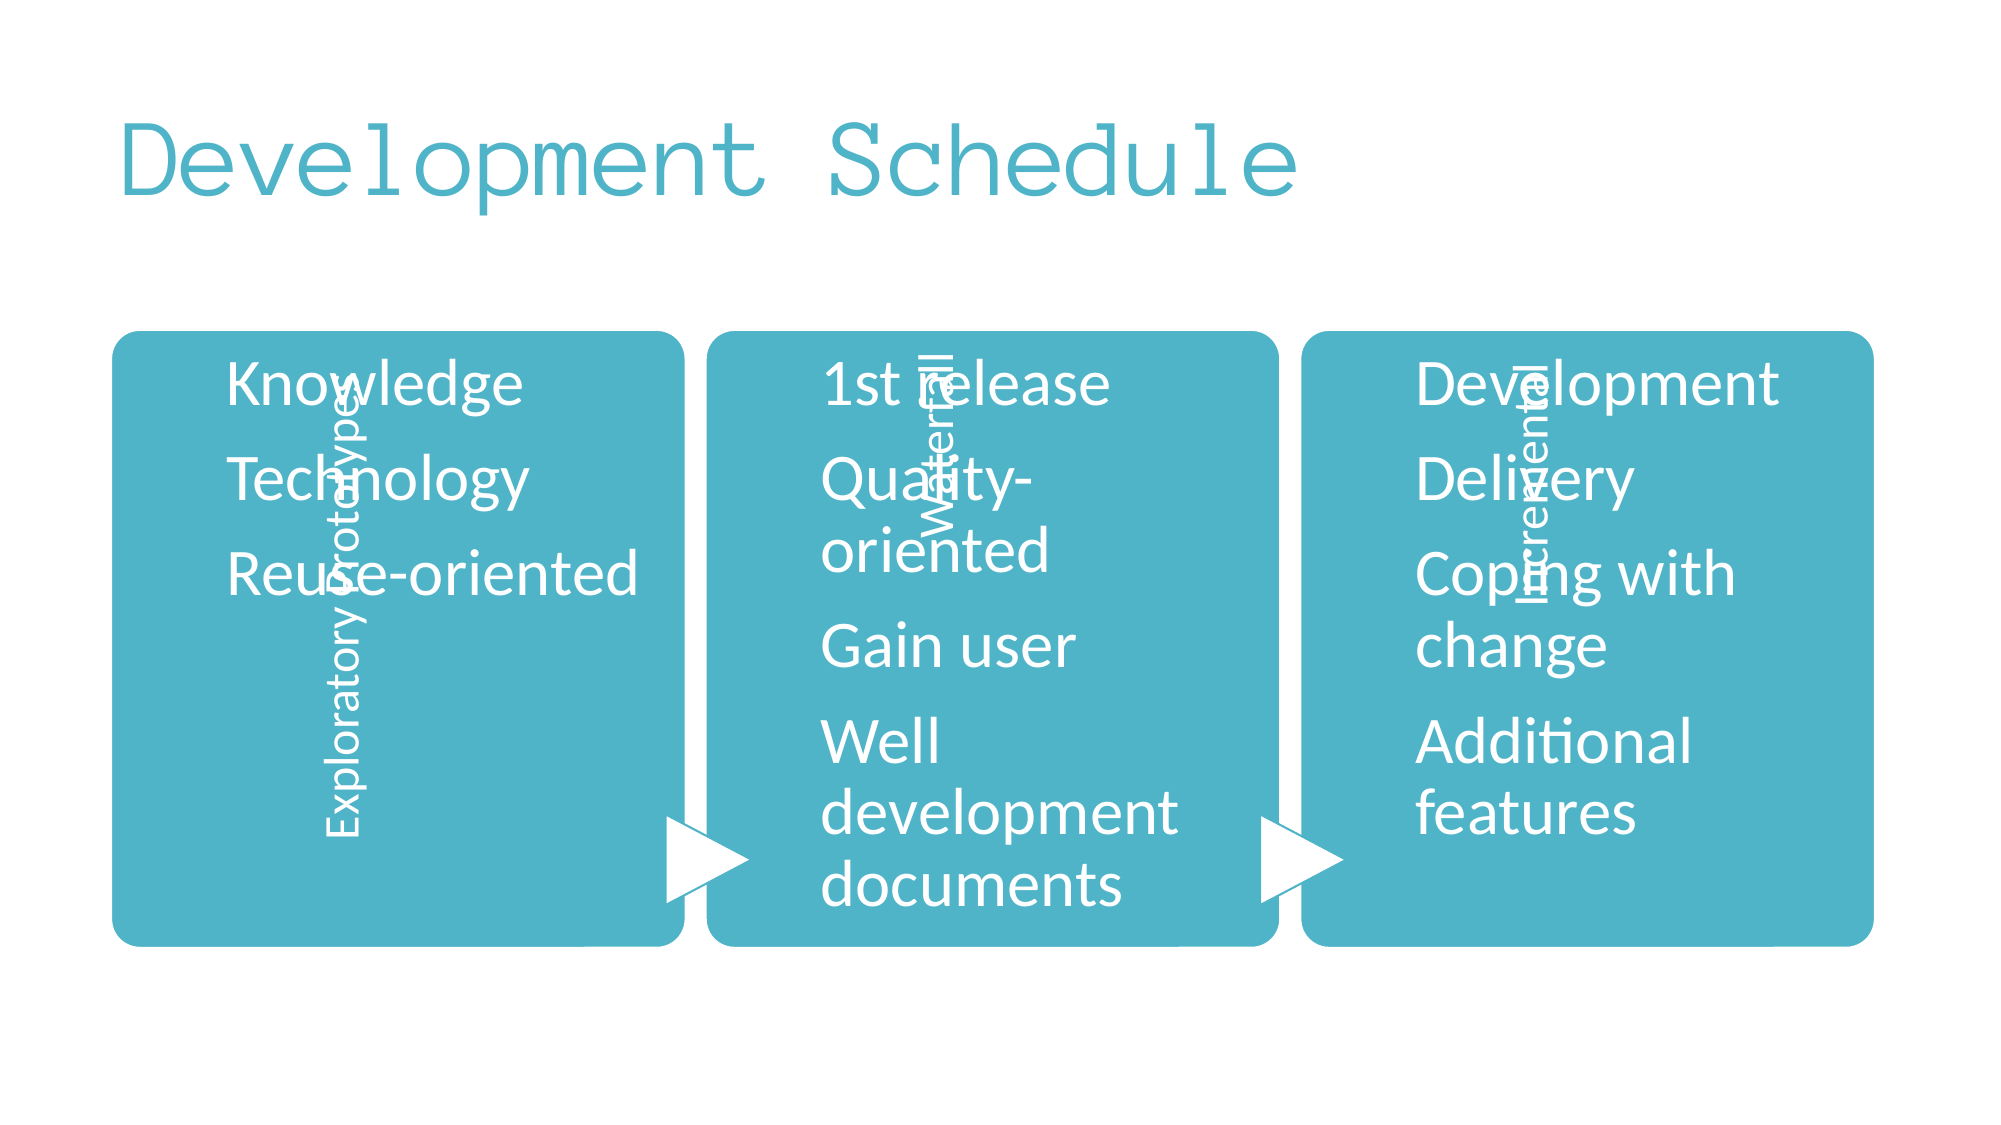

# Development Schedule

Exploratory Prototypes
Knowledge
Technology
Reuse-oriented
Waterfall
1st release
Quality-oriented
Gain user
Well development documents
Incremental
Development
Delivery
Coping with change
Additional features